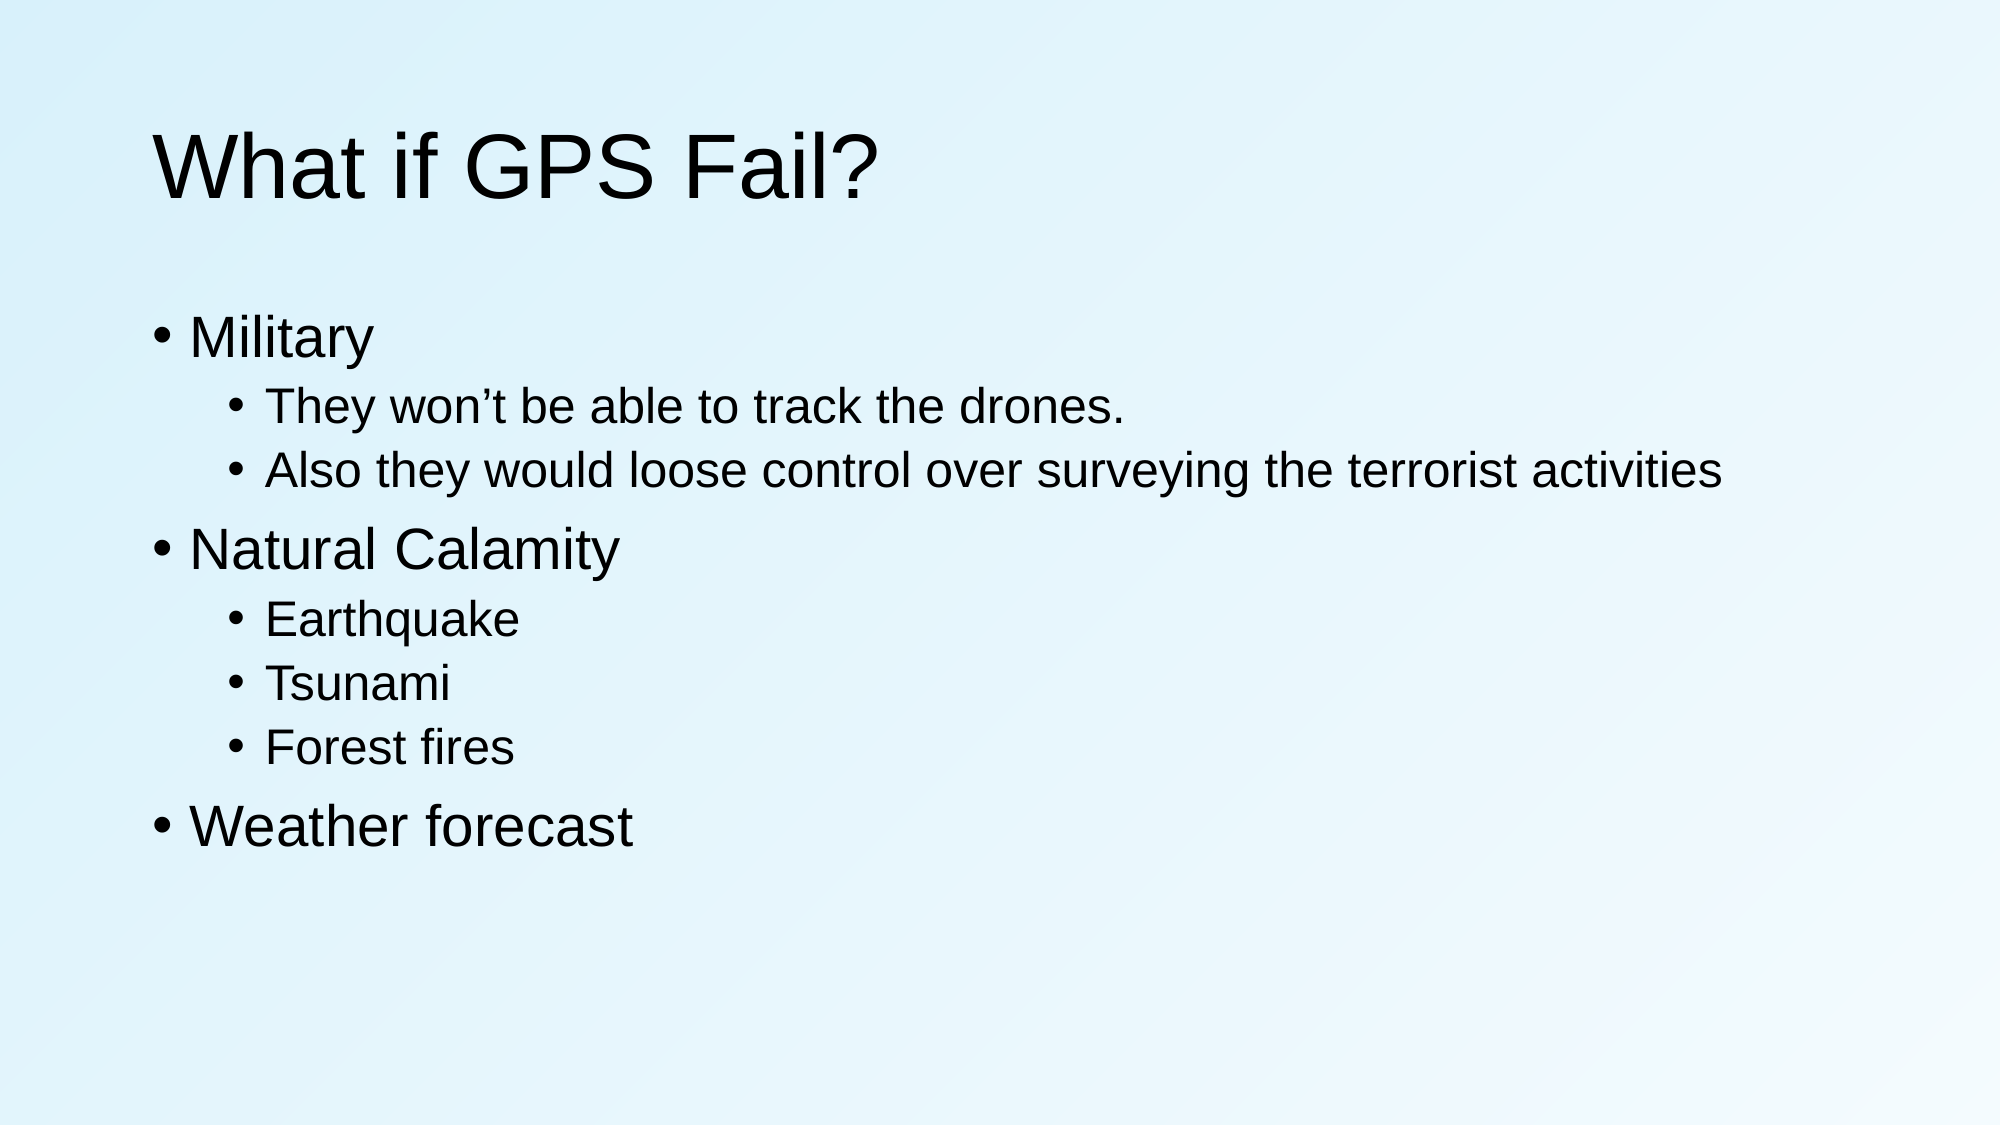

# What if GPS Fail?
Military
They won’t be able to track the drones.
Also they would loose control over surveying the terrorist activities
Natural Calamity
Earthquake
Tsunami
Forest fires
Weather forecast